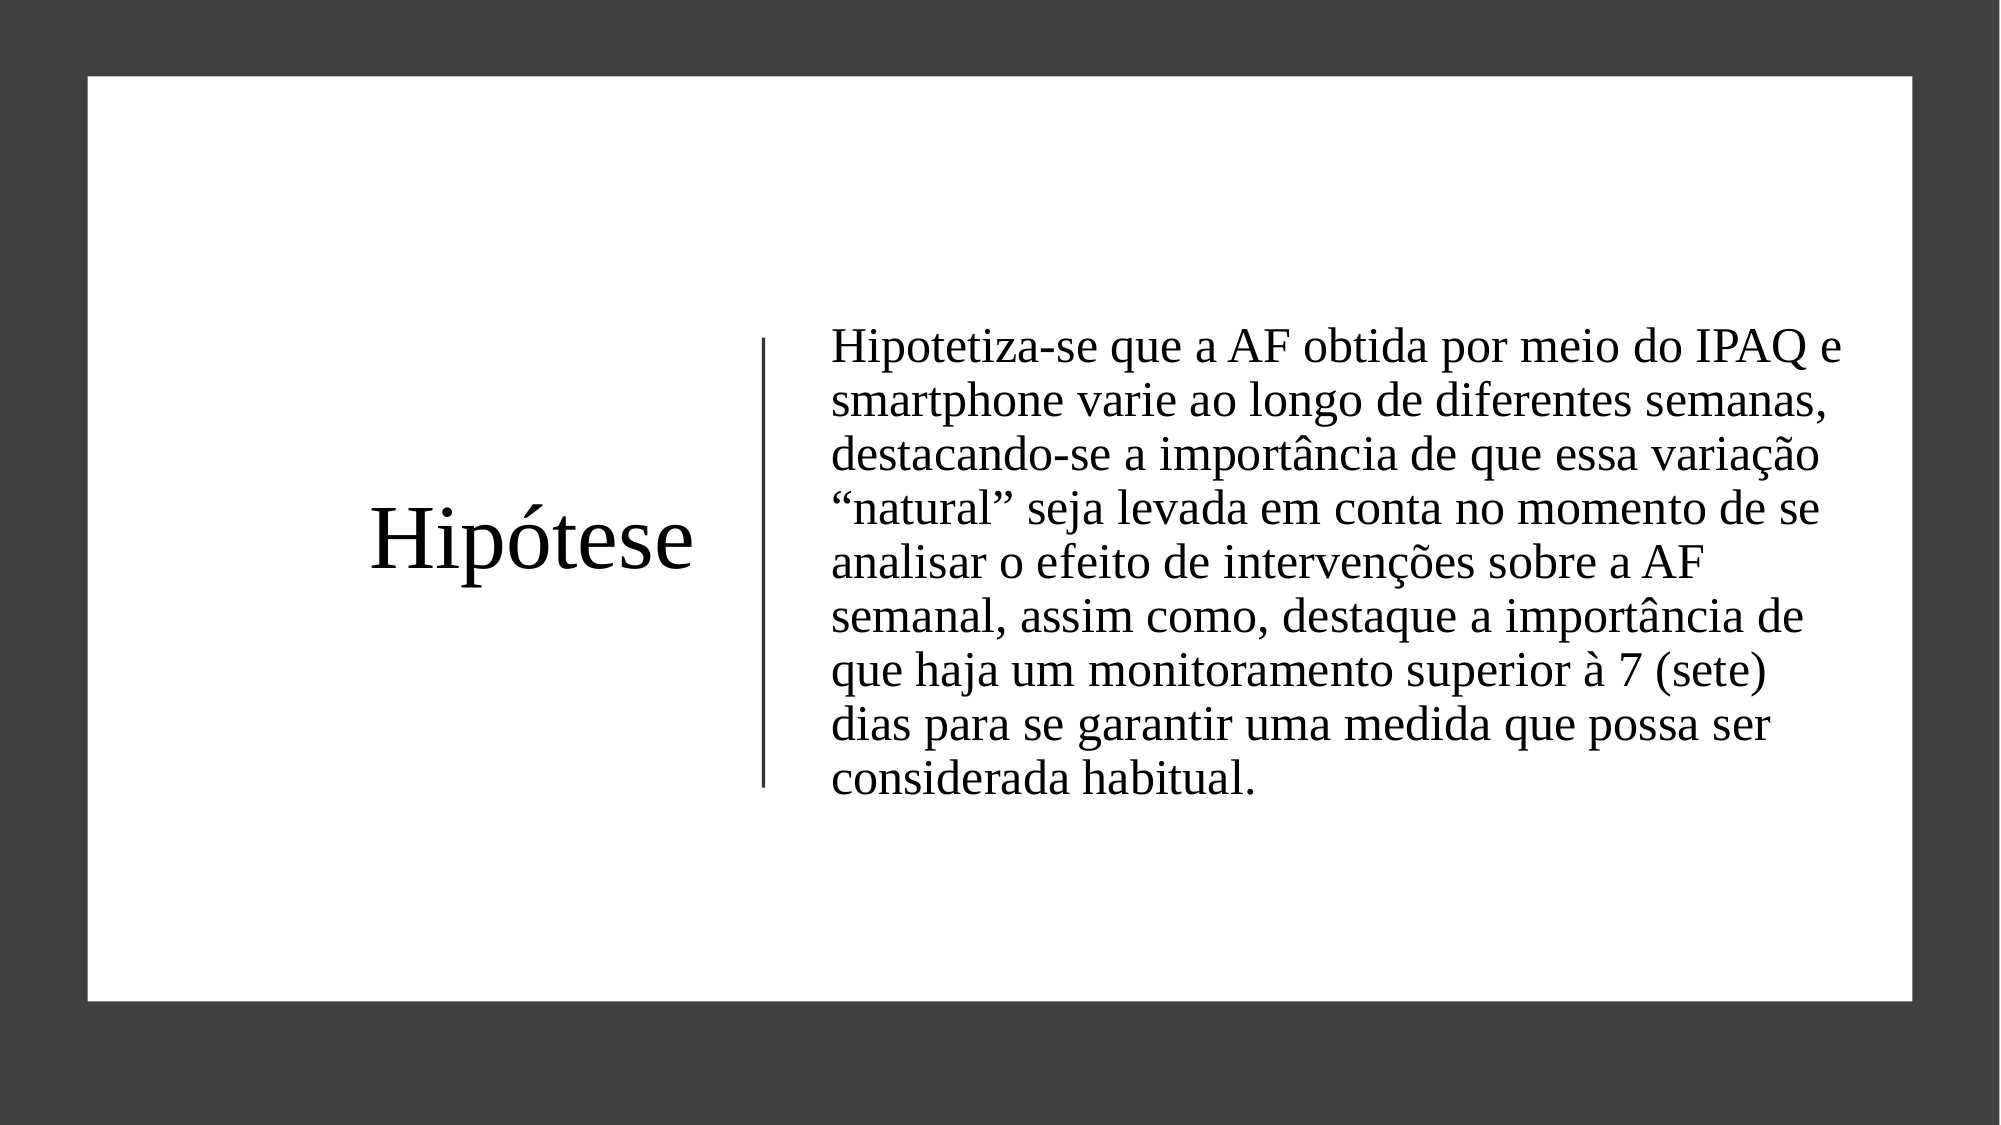

# Hipótese
Hipotetiza-se que a AF obtida por meio do IPAQ e smartphone varie ao longo de diferentes semanas, destacando-se a importância de que essa variação “natural” seja levada em conta no momento de se analisar o efeito de intervenções sobre a AF semanal, assim como, destaque a importância de que haja um monitoramento superior à 7 (sete) dias para se garantir uma medida que possa ser considerada habitual.